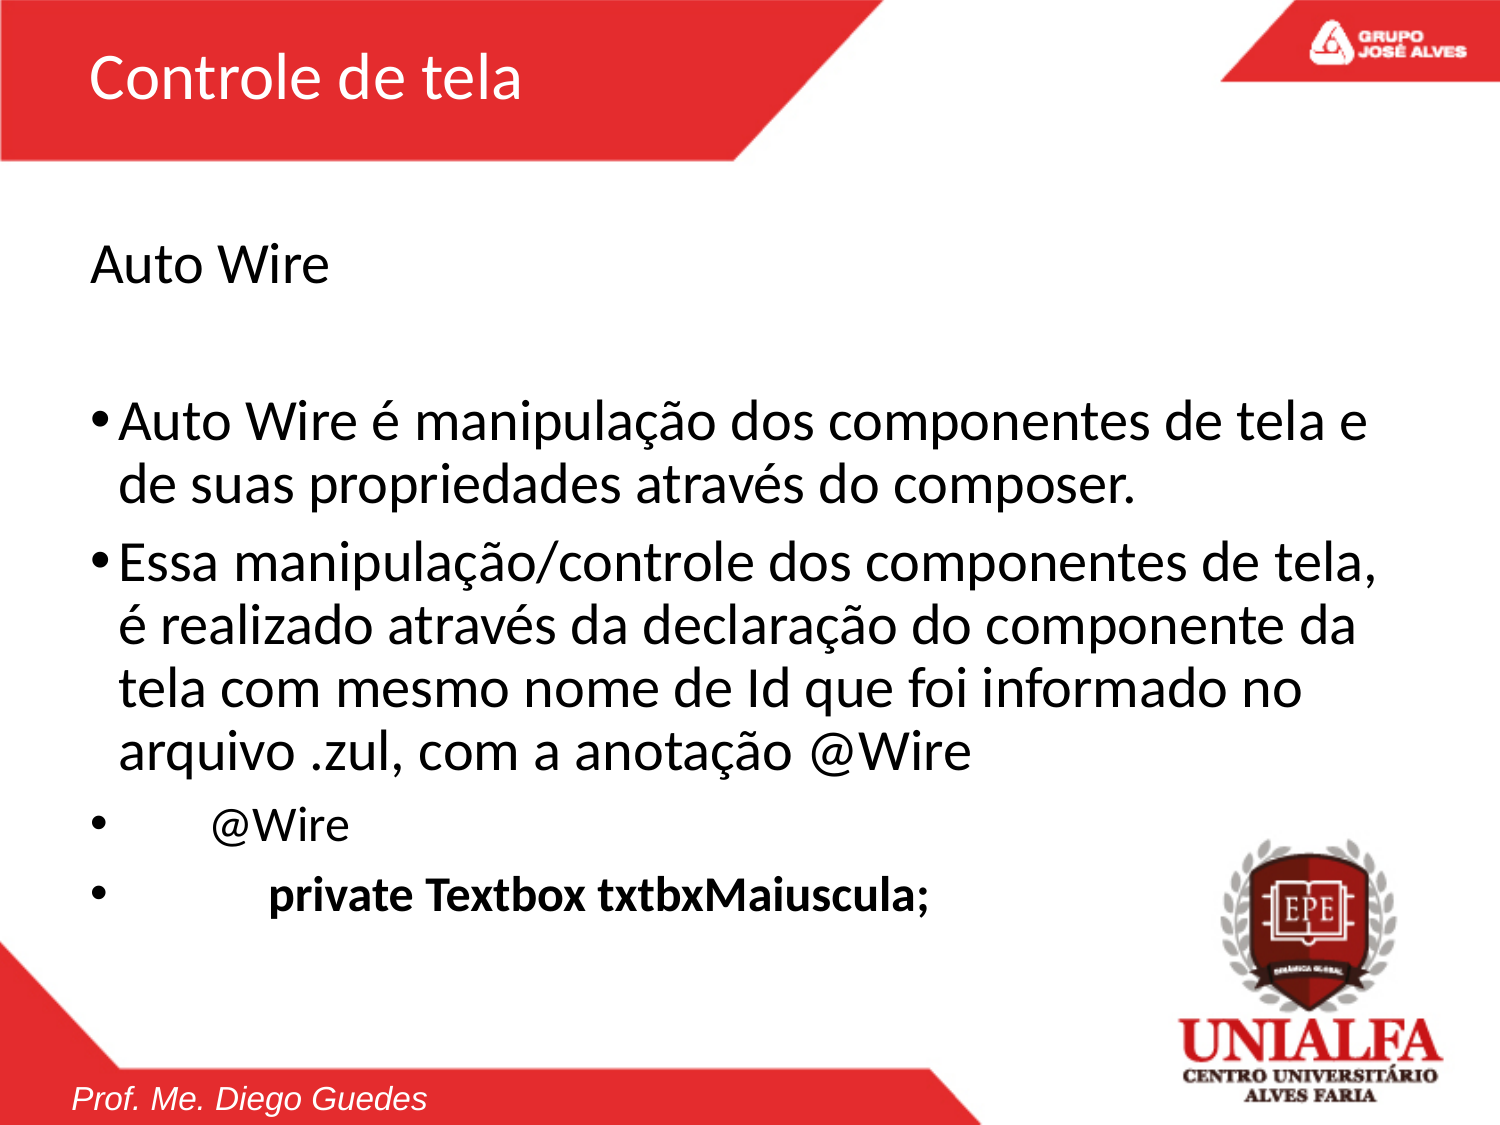

Controle de tela
Auto Wire

Auto Wire é manipulação dos componentes de tela e de suas propriedades através do composer.
Essa manipulação/controle dos componentes de tela, é realizado através da declaração do componente da tela com mesmo nome de Id que foi informado no arquivo .zul, com a anotação @Wire
        @Wire
	private Textbox txtbxMaiuscula;
Prof. Me. Diego Guedes